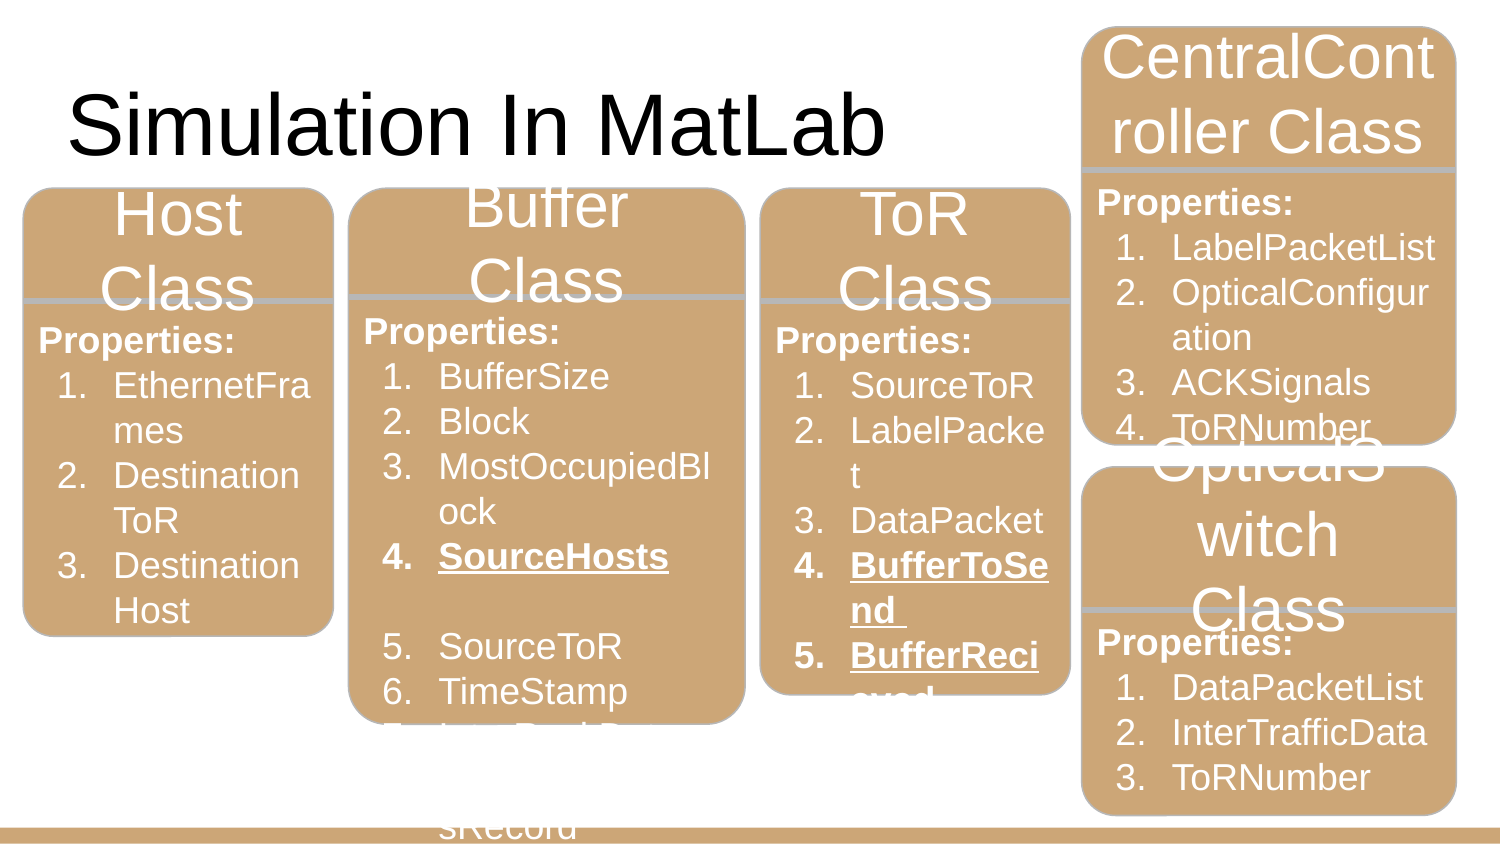

CentralController Class
Properties:
LabelPacketList
OpticalConfiguration
ACKSignals
ToRNumber
TimeStamp
# Simulation In MatLab

Buffer Class
Properties:
BufferSize
Block
MostOccupiedBlock
SourceHosts
SourceToR
TimeStamp
IntraRackData
BufferPacketLossRecord

Host Class
Properties:
EthernetFrames
DestinationToR
DestinationHost
SourceToR
SourceHost
TimeStamp

ToR Class
Properties:
SourceToR
LabelPacket
DataPacket
BufferToSend
BufferRecieved
ACKState
TimeStamp

OpticalSwitch Class
Properties:
DataPacketList
InterTrafficData
ToRNumber